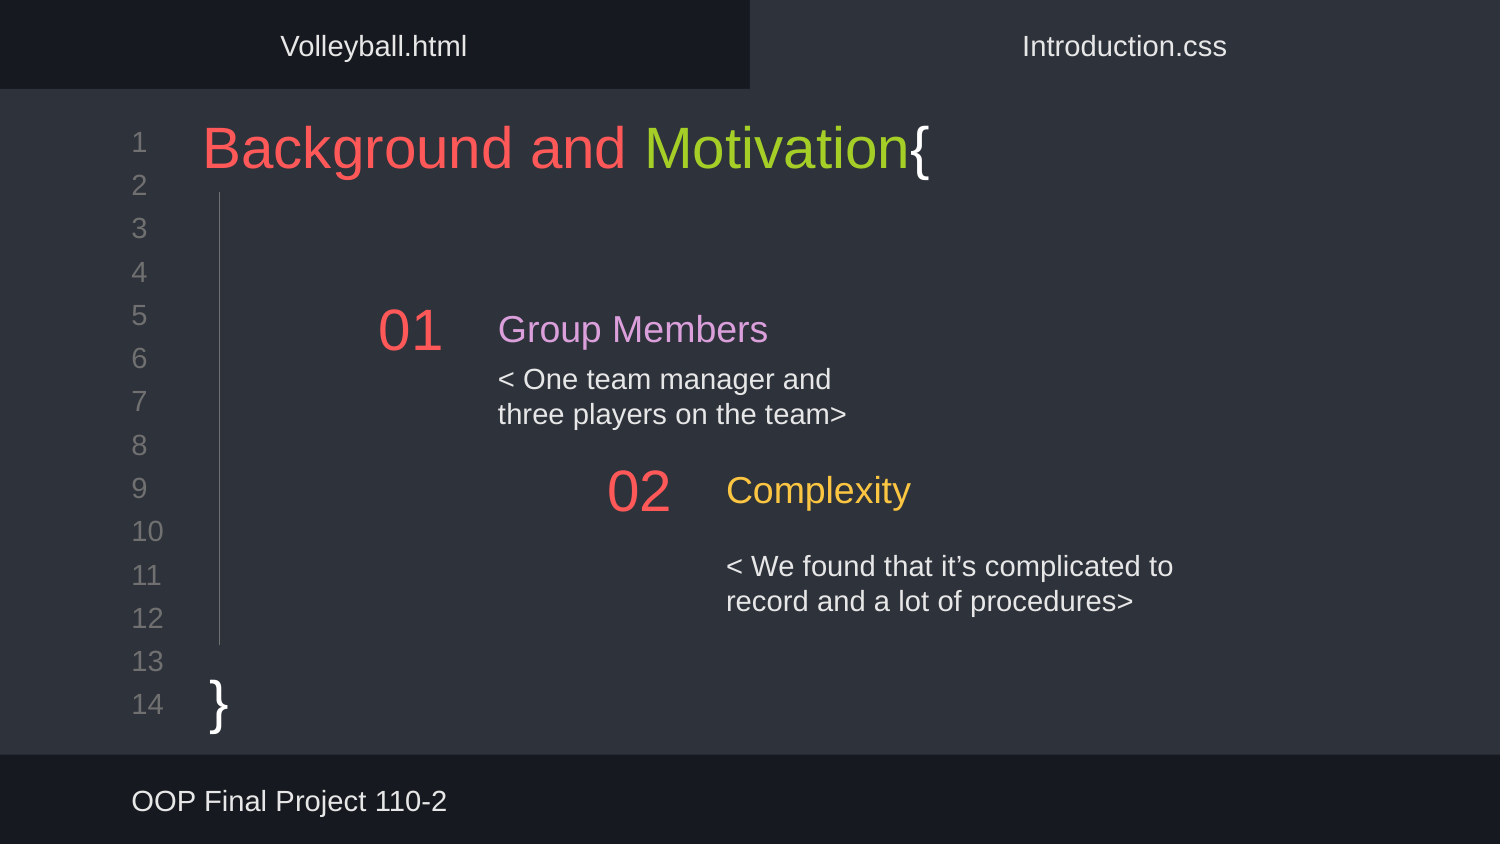

Volleyball.html
Introduction.css
Background and Motivation{
}
# 01
Group Members
< One team manager and
three players on the team>
Complexity
02
< We found that it’s complicated to record and a lot of procedures>
OOP Final Project 110-2